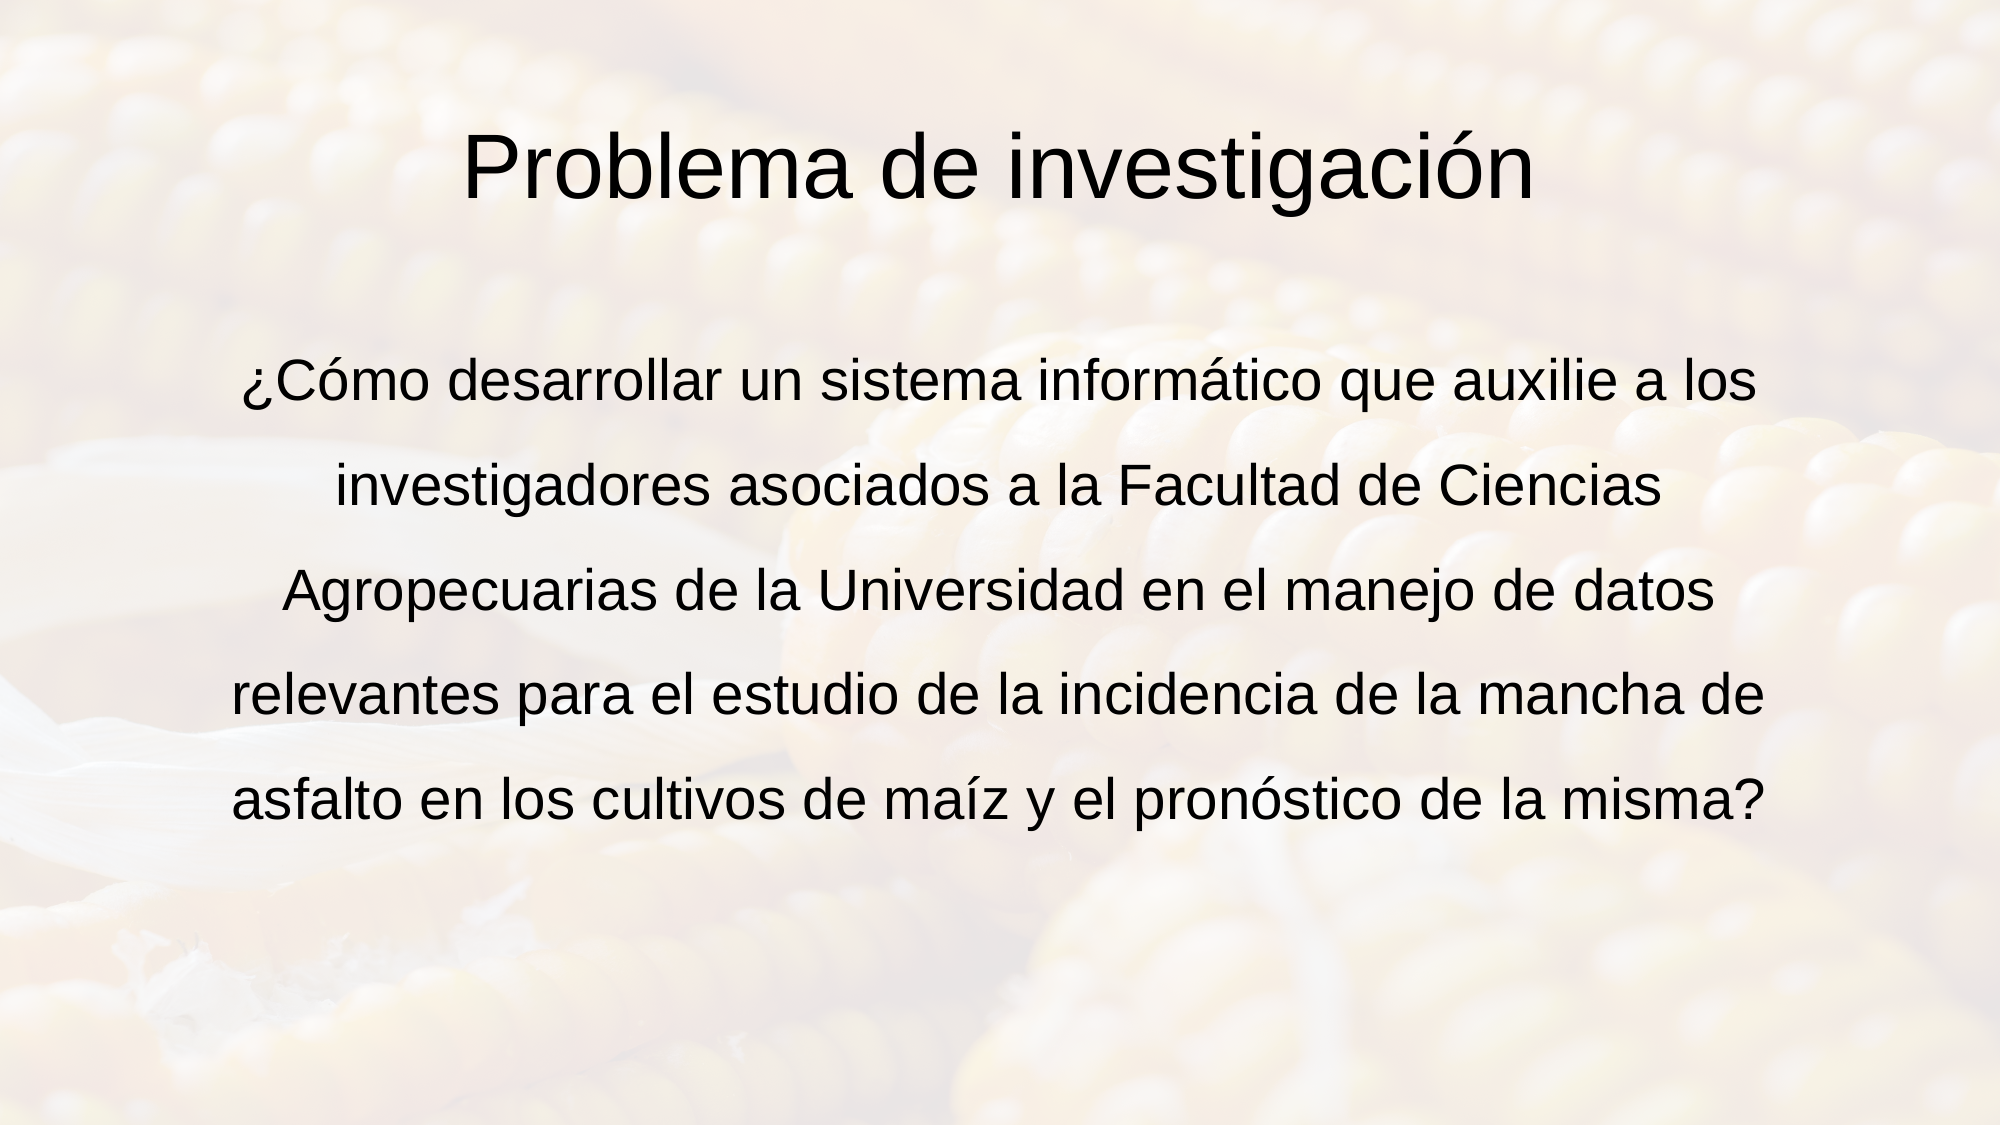

# Problema de investigación
¿Cómo desarrollar un sistema informático que auxilie a los investigadores asociados a la Facultad de Ciencias Agropecuarias de la Universidad en el manejo de datos relevantes para el estudio de la incidencia de la mancha de asfalto en los cultivos de maíz y el pronóstico de la misma?